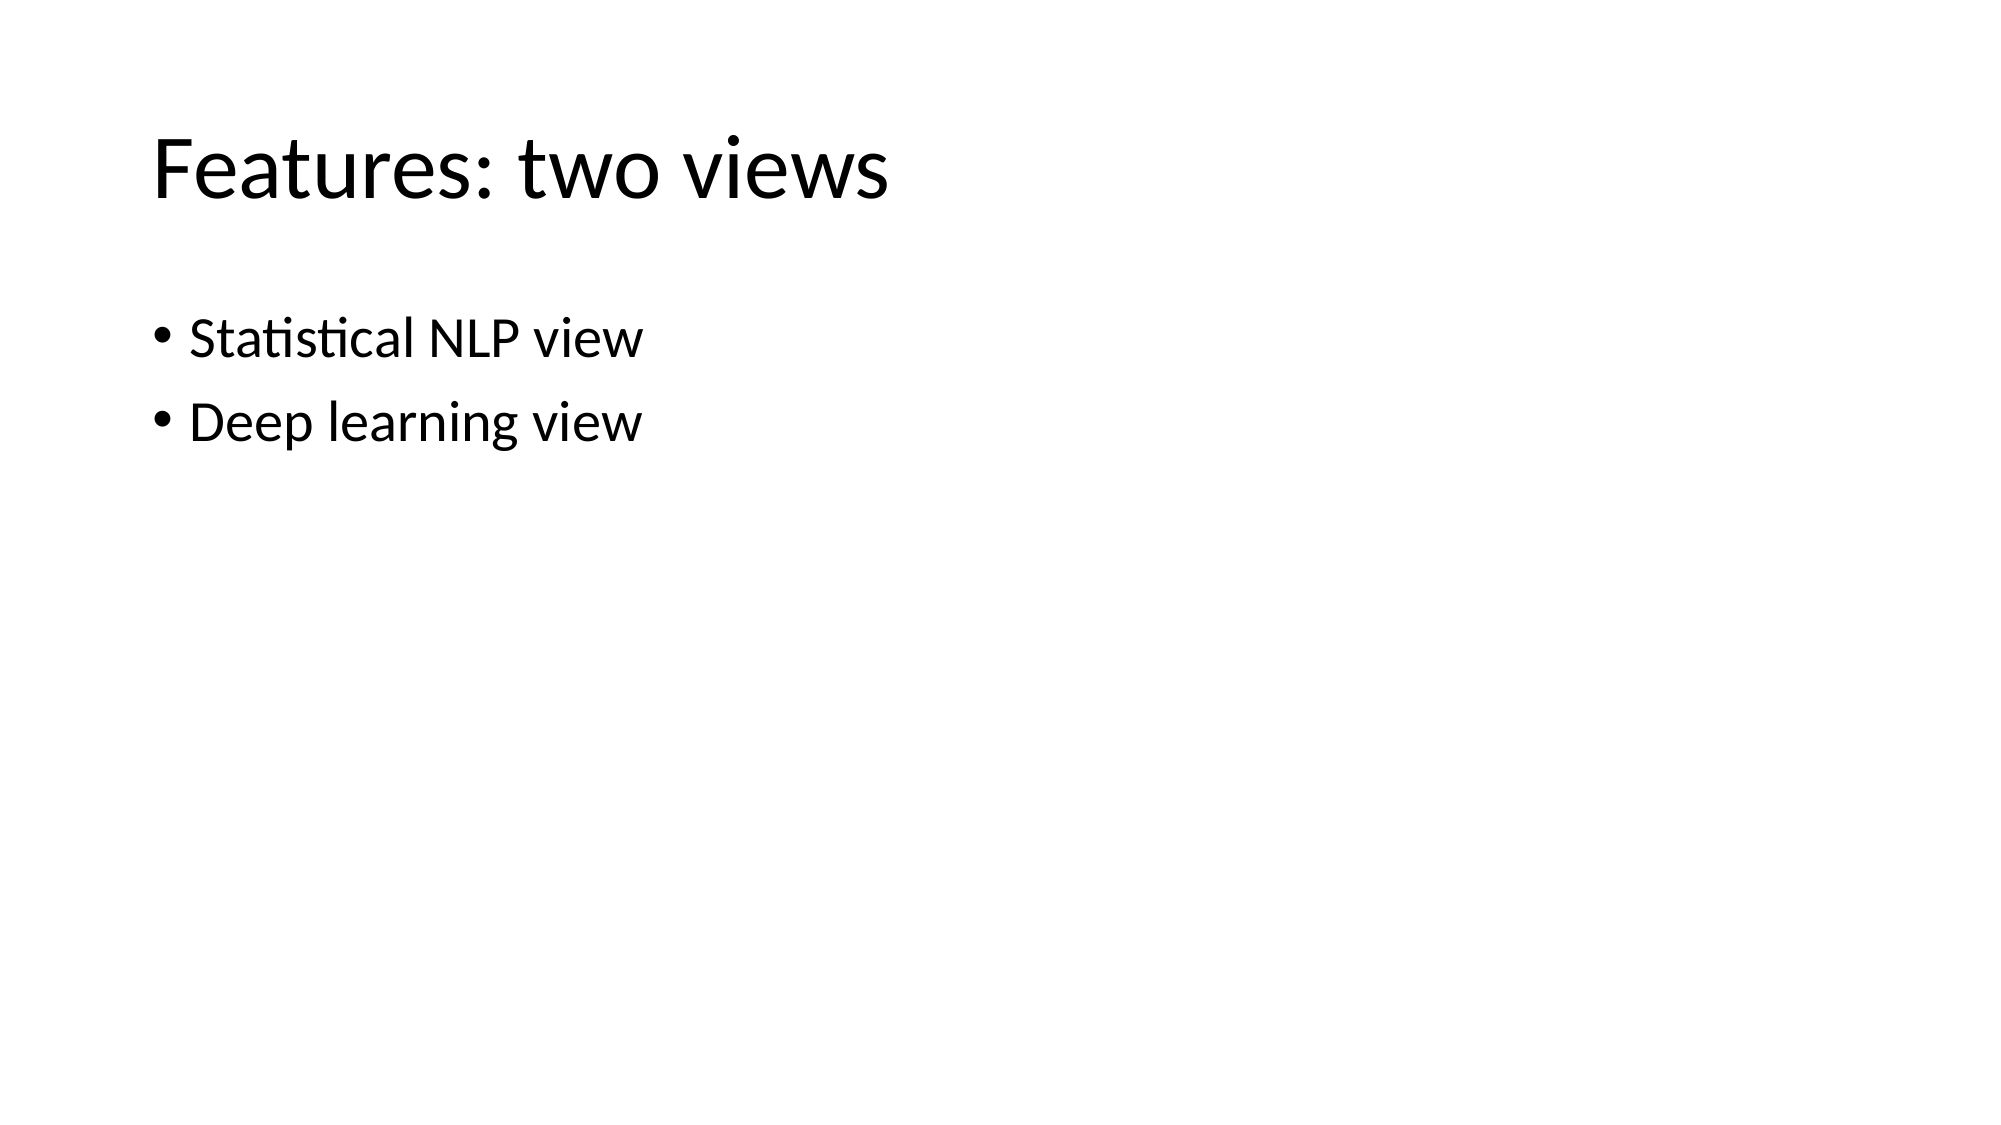

# Features: two views
Statistical NLP view
Deep learning view